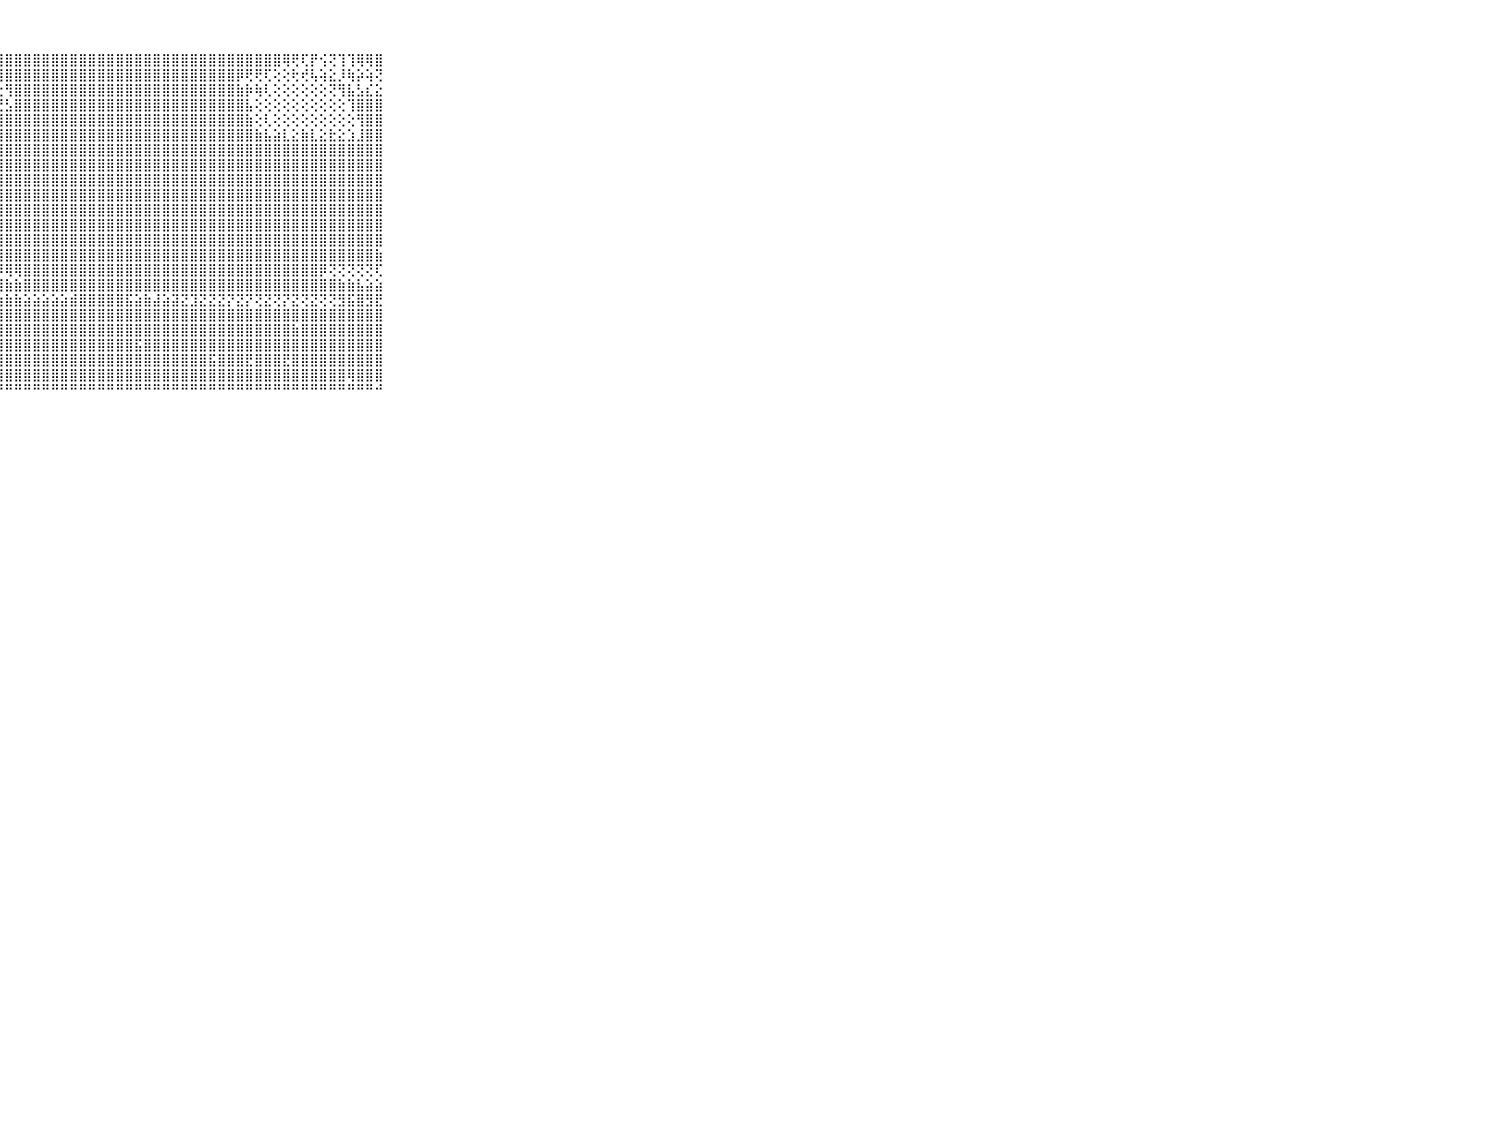

⠀⠀⠀⠀⠀⠀⠀⠀⠀⠀⠀⢸⣿⣿⣿⣿⣿⣿⣿⣿⣿⣿⣿⣿⣿⣿⣿⣿⣿⣿⣿⣿⣿⣿⣿⣿⣿⣿⣿⣿⣿⣿⣿⣿⣿⣿⣿⣿⣿⣿⣿⣿⣿⣿⣿⣿⣿⣿⢿⢟⢏⡟⢪⢝⢹⢹⢿⢿⣿⠀⠀⠀⠀⠀⠀⠀⠀⠀⠀⠀⠀
⠀⠀⠀⠀⠀⠀⠀⠀⠀⠀⠀⢸⣿⣿⣿⣿⣿⣿⣿⣿⡿⢿⢝⢝⢻⢟⢻⢿⣿⣿⣿⣿⣿⣿⣿⣿⣿⣿⣿⣿⣿⣿⣿⣿⣿⣿⣿⣿⣿⣿⣿⣿⣿⡿⢟⢟⢏⢕⢕⢗⢞⢧⢵⣕⡸⢷⡵⢵⢝⠀⠀⠀⠀⠀⠀⠀⠀⠀⠀⠀⠀
⠀⠀⠀⠀⠀⠀⠀⠀⠀⠀⠀⢸⣿⣿⣿⣿⣿⣿⣿⣿⣿⣿⡷⢵⣵⣷⡗⢗⢻⣿⣿⣿⣿⣿⣿⣿⣿⣿⣿⣿⣿⣿⣿⣿⣿⣿⣿⣿⣿⣿⣿⣿⣿⣷⡷⢷⢇⢕⢕⢕⢕⢕⢕⢝⢻⣧⣣⣎⣕⠀⠀⠀⠀⠀⠀⠀⠀⠀⠀⠀⠀
⠀⠀⠀⠀⠀⠀⠀⠀⠀⠀⠀⣿⣿⣿⣿⣿⣿⣿⣿⣿⣿⣿⣿⣿⣿⣿⣽⣝⣣⣿⣿⣿⣿⣿⣿⣿⣿⣿⣿⣿⣿⣿⣿⣿⣿⣿⣿⣿⣿⣿⣿⣿⣿⣿⣧⢕⢕⢕⢕⢕⢕⢕⢕⢕⢕⢹⣿⣿⣿⠀⠀⠀⠀⠀⠀⠀⠀⠀⠀⠀⠀
⠀⠀⠀⠀⠀⠀⠀⠀⠀⠀⠀⣿⣿⣿⣿⣿⣿⣿⣿⣿⣿⣿⣿⣿⣿⣿⣿⣿⣿⣿⣿⣿⣿⣿⣿⣿⣿⣿⣿⣿⣿⣿⣿⣿⣿⣿⣿⣿⣿⣿⣿⣿⣿⣿⣷⢕⢇⢕⢕⢕⢕⢕⢕⢕⢕⢕⢻⣿⣿⠀⠀⠀⠀⠀⠀⠀⠀⠀⠀⠀⠀
⠀⠀⠀⠀⠀⠀⠀⠀⠀⠀⠀⣿⣿⣿⣿⣿⣿⣿⣿⣿⣿⣿⣿⣿⣿⣿⣿⣿⣿⣿⣿⣿⣿⣿⣿⣿⣿⣿⣿⣿⣿⣿⣿⣿⣿⣿⣿⣿⣿⣿⣿⣿⣿⣿⣿⣷⣧⣵⣇⣕⣷⣇⣕⣗⣕⣱⣸⣿⣿⠀⠀⠀⠀⠀⠀⠀⠀⠀⠀⠀⠀
⠀⠀⠀⠀⠀⠀⠀⠀⠀⠀⠀⣾⣿⣿⣿⣿⣿⣿⣿⣿⣿⣿⣿⣿⣿⣿⣿⣿⣿⣿⣿⣿⣿⣿⣿⣿⣿⣿⣿⣿⣿⣿⣿⣿⣿⣿⣿⣿⣿⣿⣿⣿⣿⣿⣿⣿⣿⣿⣿⣿⣿⣿⣿⣿⣿⣿⣿⣿⣿⠀⠀⠀⠀⠀⠀⠀⠀⠀⠀⠀⠀
⠀⠀⠀⠀⠀⠀⠀⠀⠀⠀⠀⣿⣿⣿⣿⣿⣿⣿⣿⣿⣿⣿⣿⣿⣿⣿⣿⣿⣿⣿⣿⣿⣿⣿⣿⣿⣿⣿⣿⣿⣿⣿⣿⣿⣿⣿⣿⣿⣿⣿⣿⣿⣿⣿⣿⣿⣿⣿⣿⣿⣿⣿⣿⣿⣿⣿⣿⣿⣿⠀⠀⠀⠀⠀⠀⠀⠀⠀⠀⠀⠀
⠀⠀⠀⠀⠀⠀⠀⠀⠀⠀⠀⣿⣿⣿⣿⣿⣿⣿⣿⣿⣿⣿⣿⣿⣿⣿⣿⣿⣿⣿⣿⣿⣿⣿⣿⣿⣿⣿⣿⣿⣿⣿⣿⣿⣿⣿⣿⣿⣿⣿⣿⣿⣿⣿⣿⣿⣿⣿⣿⣿⣿⣿⣿⣿⣿⣿⣿⣿⣿⠀⠀⠀⠀⠀⠀⠀⠀⠀⠀⠀⠀
⠀⠀⠀⠀⠀⠀⠀⠀⠀⠀⠀⢽⣿⣿⣿⣿⡿⣿⣿⣿⣿⣿⣿⣿⣿⣿⣿⣿⣿⣿⣿⣿⣿⣿⣿⣿⣿⣿⣿⣿⣿⣿⣿⣿⣿⣿⣿⣿⣿⣿⣿⣿⣿⣿⣿⣿⣿⣿⣿⣿⣿⣿⣿⣿⣿⣿⣿⣿⣿⠀⠀⠀⠀⠀⠀⠀⠀⠀⠀⠀⠀
⠀⠀⠀⠀⠀⠀⠀⠀⠀⠀⠀⢺⣿⣿⣿⣿⣿⣾⣿⣿⣿⣿⣿⣿⣿⣿⣿⣿⣿⣿⣿⣿⣿⣿⣿⣿⣿⣿⣿⣿⣿⣿⣿⣿⣿⣿⣿⣿⣿⣿⣿⣿⣿⣿⣿⣿⣿⣿⣿⣿⣿⣿⣿⣿⣿⣿⣿⣿⣿⠀⠀⠀⠀⠀⠀⠀⠀⠀⠀⠀⠀
⠀⠀⠀⠀⠀⠀⠀⠀⠀⠀⠀⢸⣿⣿⣿⣿⣿⣿⣿⣿⣿⣿⣿⣿⣿⣿⣿⣿⣿⣿⣿⣿⣿⣿⣿⣿⣿⣿⣿⣿⣿⣿⣿⣿⣿⣿⣿⣿⣿⣿⣿⣿⣿⣿⣿⣿⣿⣿⣿⣿⣿⣿⣿⣿⣿⣿⣿⣿⣿⠀⠀⠀⠀⠀⠀⠀⠀⠀⠀⠀⠀
⠀⠀⠀⠀⠀⠀⠀⠀⠀⠀⠀⢸⣿⣿⣿⣿⣿⣿⣿⣿⣿⣿⣿⣿⣿⣿⣿⣿⣿⣿⣿⣿⣿⣿⣿⣿⣿⣿⣿⣿⣿⣿⣿⣿⣿⣿⣿⣿⣿⣿⣿⣿⣿⣿⣿⣿⣿⣿⣿⣿⣿⣿⣿⣿⣿⣿⣿⣿⣿⠀⠀⠀⠀⠀⠀⠀⠀⠀⠀⠀⠀
⠀⠀⠀⠀⠀⠀⠀⠀⠀⠀⠀⢸⣿⣿⣿⣿⣿⣿⣿⣿⣿⣿⣿⣿⣿⣿⣿⣿⣿⣿⣿⣿⣿⣿⣿⣿⣿⣿⣿⣿⣿⣿⣿⣿⣿⣿⣿⣿⣿⣿⣿⣿⣿⣿⣿⣿⣿⣿⣿⣿⣿⣿⣿⣿⣿⣿⣿⣿⣷⠀⠀⠀⠀⠀⠀⠀⠀⠀⠀⠀⠀
⠀⠀⠀⠀⠀⠀⠀⠀⠀⠀⠀⢸⣿⣿⣿⣿⣿⣿⣿⣿⣿⣿⣿⣿⣿⣿⣿⡿⢿⢿⣿⣿⣿⣿⣿⣿⣿⣿⣿⣿⣿⣿⣿⣿⣿⣿⣿⣿⣿⣿⣿⣿⣿⣿⣿⣿⣿⣿⣿⣿⣿⣿⡿⢝⢝⢝⢝⢝⢏⠀⠀⠀⠀⠀⠀⠀⠀⠀⠀⠀⠀
⠀⠀⠀⠀⠀⠀⠀⠀⠀⠀⠀⢜⢻⢟⢿⢿⢿⢿⢿⢿⢿⢿⢿⢿⢿⢿⢿⢿⣷⣷⣿⣿⣿⣿⣿⣿⣿⣿⣿⣿⣿⣿⣿⣿⣿⣿⣿⣿⣿⣿⣿⣿⣿⣿⣿⣿⣿⣿⣿⣿⣿⣿⣿⣿⣷⣷⣧⣵⣵⠀⠀⠀⠀⠀⠀⠀⠀⠀⠀⠀⠀
⠀⠀⠀⠀⠀⠀⠀⠀⠀⠀⠀⢸⣿⣿⣿⣿⣿⣿⣿⣿⣿⣷⣿⣷⣷⣷⣷⣷⣷⣷⣵⣵⣵⣵⣵⣾⣿⣿⣿⣿⣿⣯⣵⣷⣼⣵⣽⣝⣹⣝⣝⣝⡝⣝⡝⢝⣝⢝⡝⣝⢝⣝⢝⢝⣻⣯⣿⣻⣟⠀⠀⠀⠀⠀⠀⠀⠀⠀⠀⠀⠀
⠀⠀⠀⠀⠀⠀⠀⠀⠀⠀⠀⢸⣿⣿⣿⣿⣿⣿⣿⣿⣿⣿⣿⣿⣿⣿⣿⣿⣿⣿⣿⣿⣿⣿⣿⣿⣿⣿⣿⣿⣿⣿⣿⣿⣿⣿⣿⣿⣿⣿⣿⣿⣿⣿⣿⣿⣿⣿⣿⣿⣿⣿⣿⣿⣿⣿⣿⣿⣿⠀⠀⠀⠀⠀⠀⠀⠀⠀⠀⠀⠀
⠀⠀⠀⠀⠀⠀⠀⠀⠀⠀⠀⢸⣿⣿⣿⣿⣿⣿⣿⣿⣿⣿⣿⣿⣿⣿⣿⣿⣿⣿⣿⣿⣿⣿⣿⣿⣿⣿⣿⣿⣿⣿⣿⣿⣿⣿⣿⣿⣿⣿⣿⣿⣿⣿⣿⣿⣿⣿⣿⣷⣿⣿⣿⣿⣿⣿⣿⣿⣿⠀⠀⠀⠀⠀⠀⠀⠀⠀⠀⠀⠀
⠀⠀⠀⠀⠀⠀⠀⠀⠀⠀⠀⢸⣿⣿⣿⣿⣿⣿⣿⣿⣿⣿⣿⣿⣿⣿⣿⣿⣿⣿⣿⣿⣿⣿⣿⣿⣿⣿⣿⣿⣿⣿⣯⣿⣿⣿⣿⣿⣿⣿⣿⣿⣿⣿⣿⣿⣿⣿⣿⣿⣿⣿⣿⣿⣿⣿⣿⣿⣿⠀⠀⠀⠀⠀⠀⠀⠀⠀⠀⠀⠀
⠀⠀⠀⠀⠀⠀⠀⠀⠀⠀⠀⢸⣿⣿⣿⣿⣿⣿⣿⣿⣿⣿⣿⣿⣿⣿⣿⣿⣿⣿⣿⣿⣿⣿⣿⣿⣿⣿⣿⣿⣿⣿⣿⣿⣿⣿⣿⣿⣿⣿⣯⣿⣿⣿⣟⣿⣿⣿⣟⣿⣿⣿⣿⣿⣿⣿⣿⣿⣿⠀⠀⠀⠀⠀⠀⠀⠀⠀⠀⠀⠀
⠀⠀⠀⠀⠀⠀⠀⠀⠀⠀⠀⢸⣿⣿⣿⣿⣿⣿⣿⣟⣿⣿⣿⣿⣿⣿⣿⣿⣿⣿⣿⣿⣿⣿⣿⣿⣿⣿⣿⣿⣿⣿⣿⣿⣿⣿⣿⣿⣿⣿⣿⣿⣿⣿⣿⣿⣿⣿⣿⣿⣿⣿⣿⣿⣿⢿⣿⣿⣿⠀⠀⠀⠀⠀⠀⠀⠀⠀⠀⠀⠀
⠀⠀⠀⠀⠀⠀⠀⠀⠀⠀⠀⠘⠛⠛⠛⠛⠛⠛⠛⠛⠛⠛⠛⠛⠛⠛⠛⠛⠛⠛⠛⠛⠛⠛⠛⠛⠛⠛⠛⠛⠛⠛⠛⠛⠛⠛⠛⠛⠛⠛⠛⠛⠛⠛⠛⠛⠛⠛⠛⠛⠛⠛⠛⠛⠛⠛⠛⠛⠚⠀⠀⠀⠀⠀⠀⠀⠀⠀⠀⠀⠀